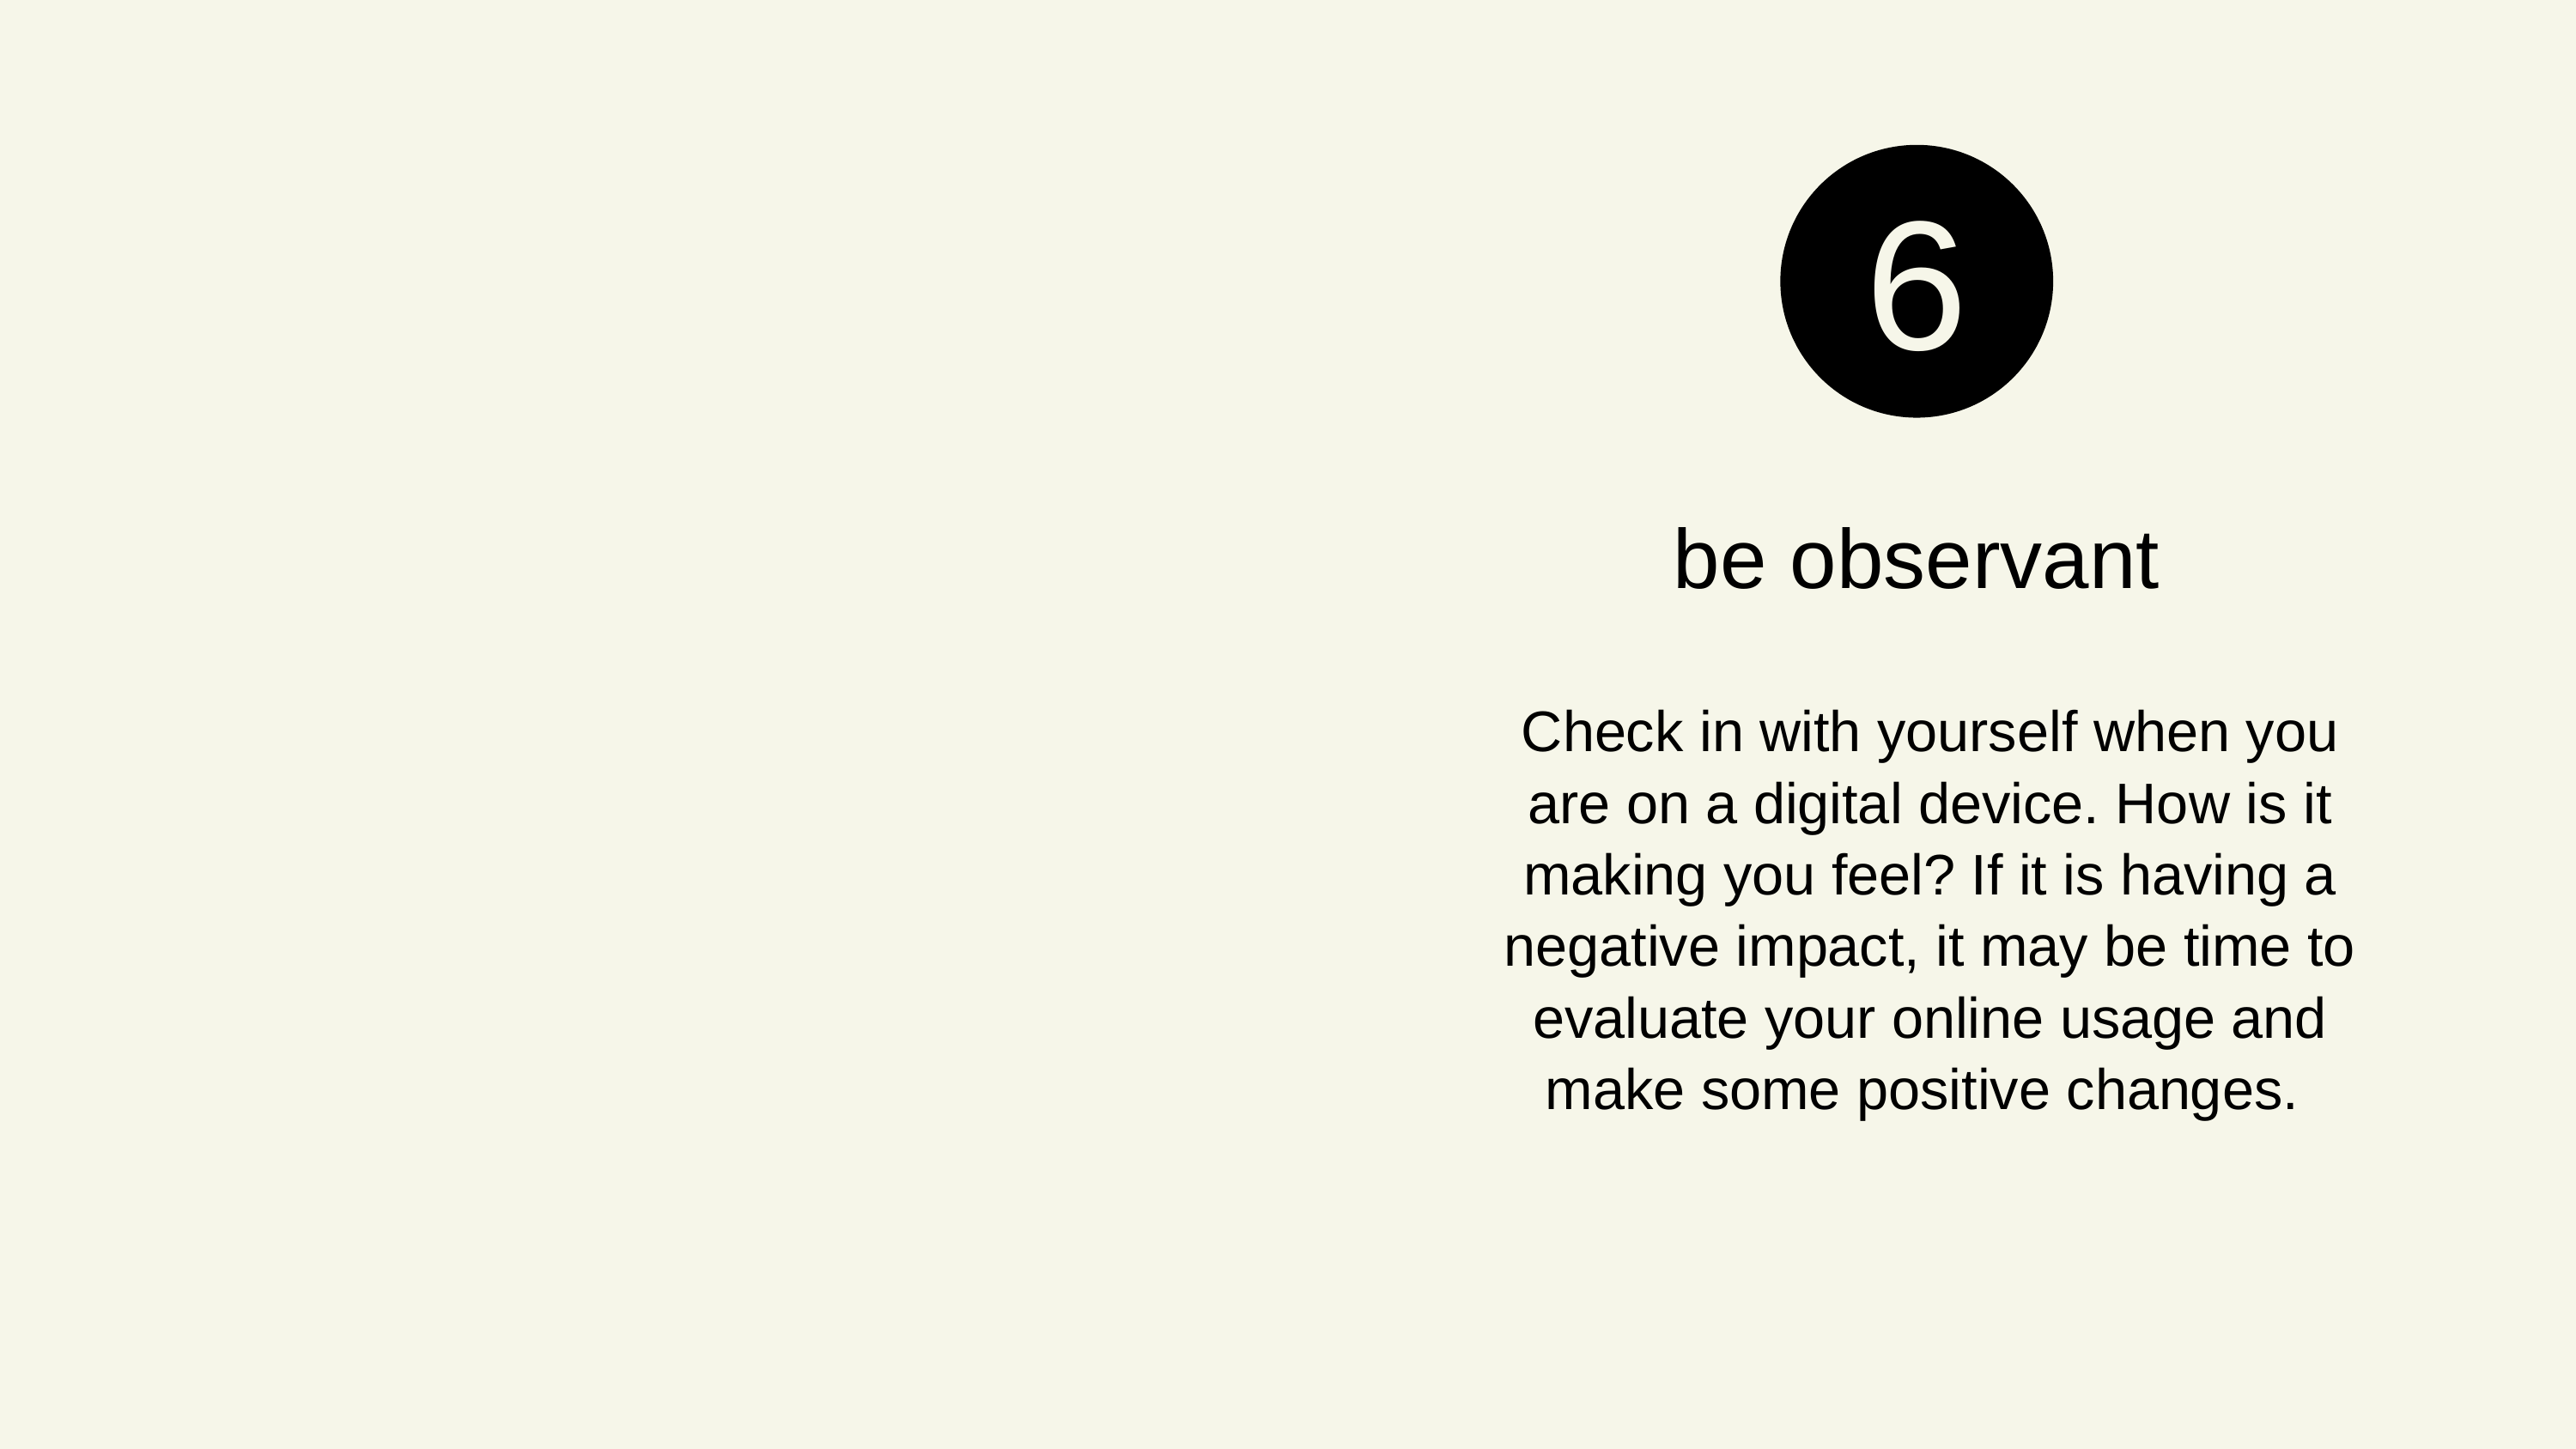

6

be observant
Check in with yourself when you are on a digital device. How is it making you feel? If it is having a negative impact, it may be time to evaluate your online usage and make some positive changes.